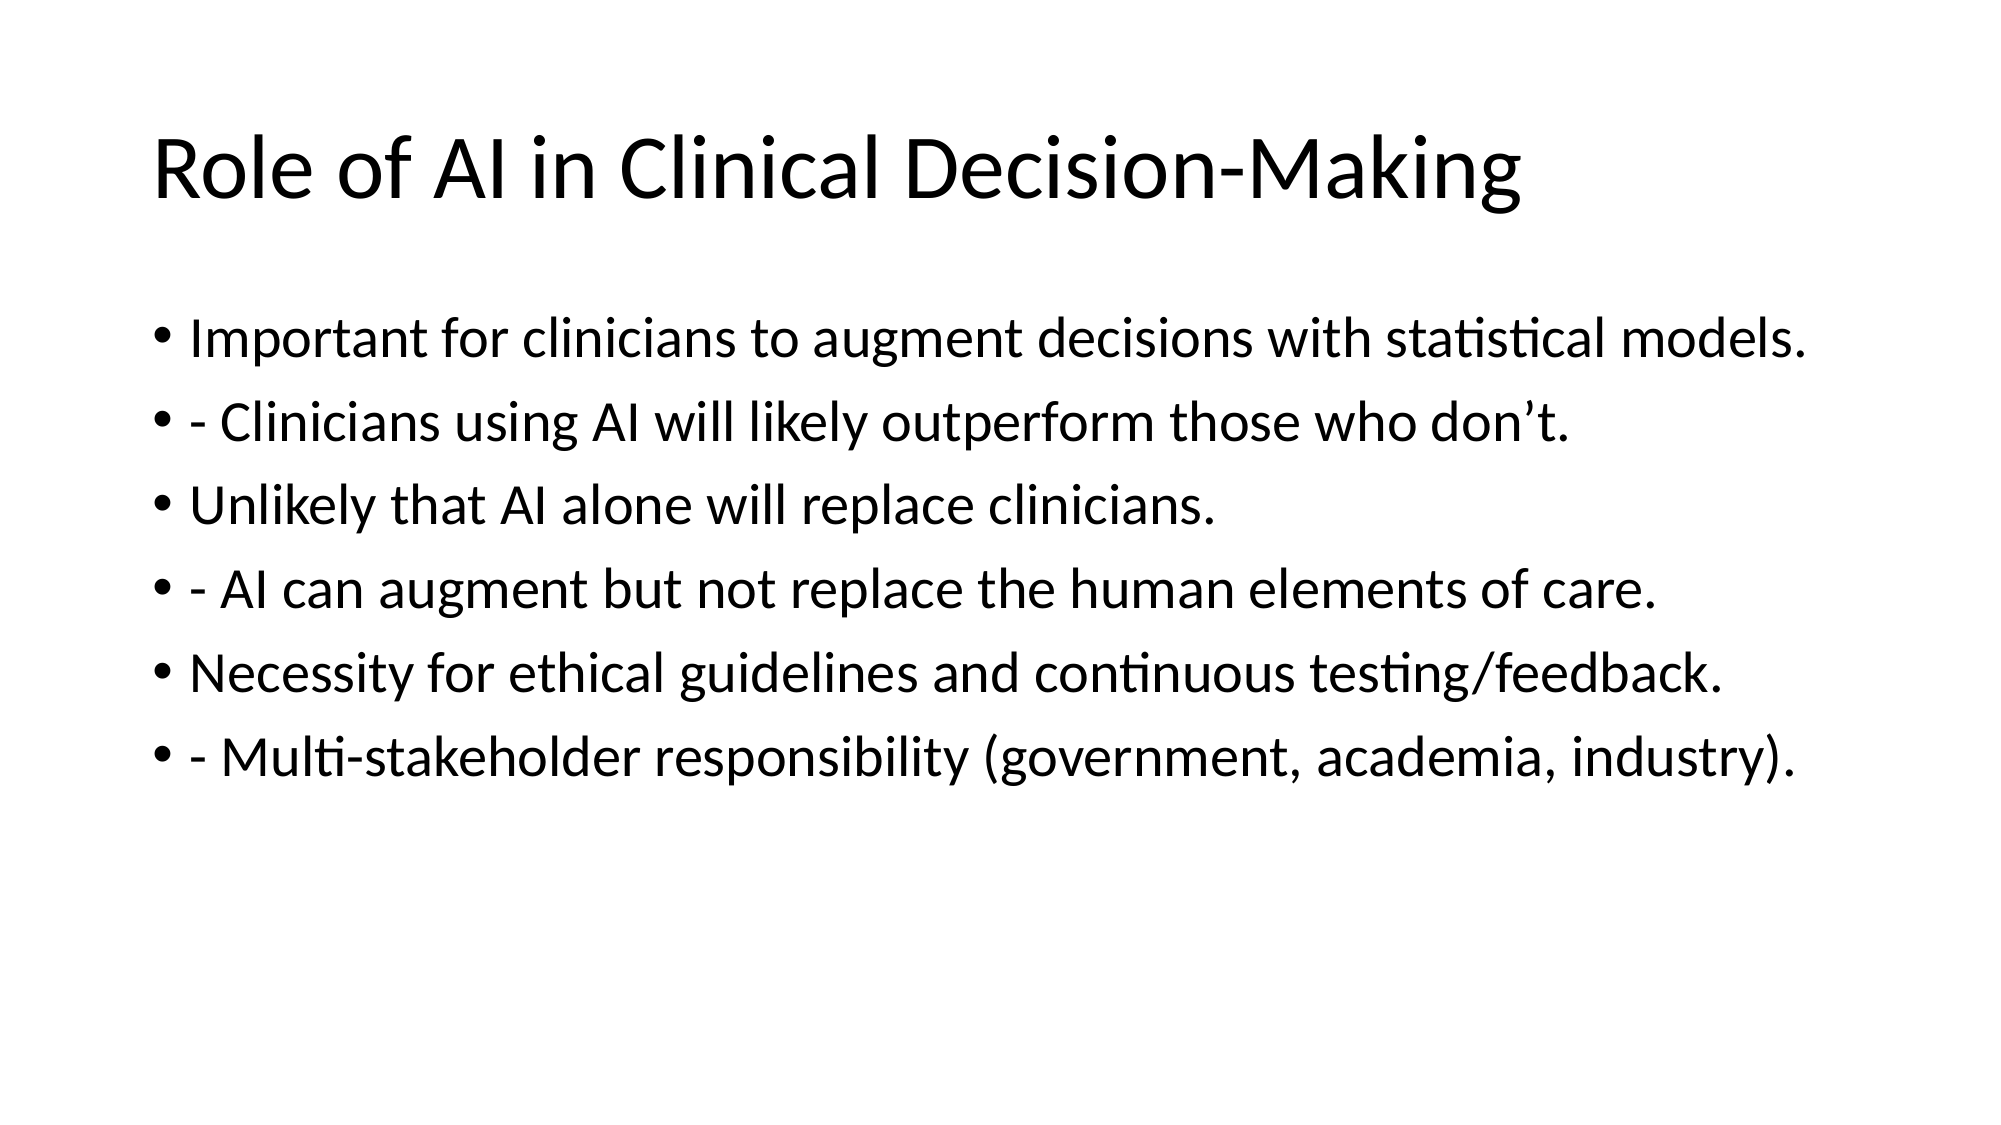

# Role of AI in Clinical Decision-Making
Important for clinicians to augment decisions with statistical models.
- Clinicians using AI will likely outperform those who don’t.
Unlikely that AI alone will replace clinicians.
- AI can augment but not replace the human elements of care.
Necessity for ethical guidelines and continuous testing/feedback.
- Multi-stakeholder responsibility (government, academia, industry).